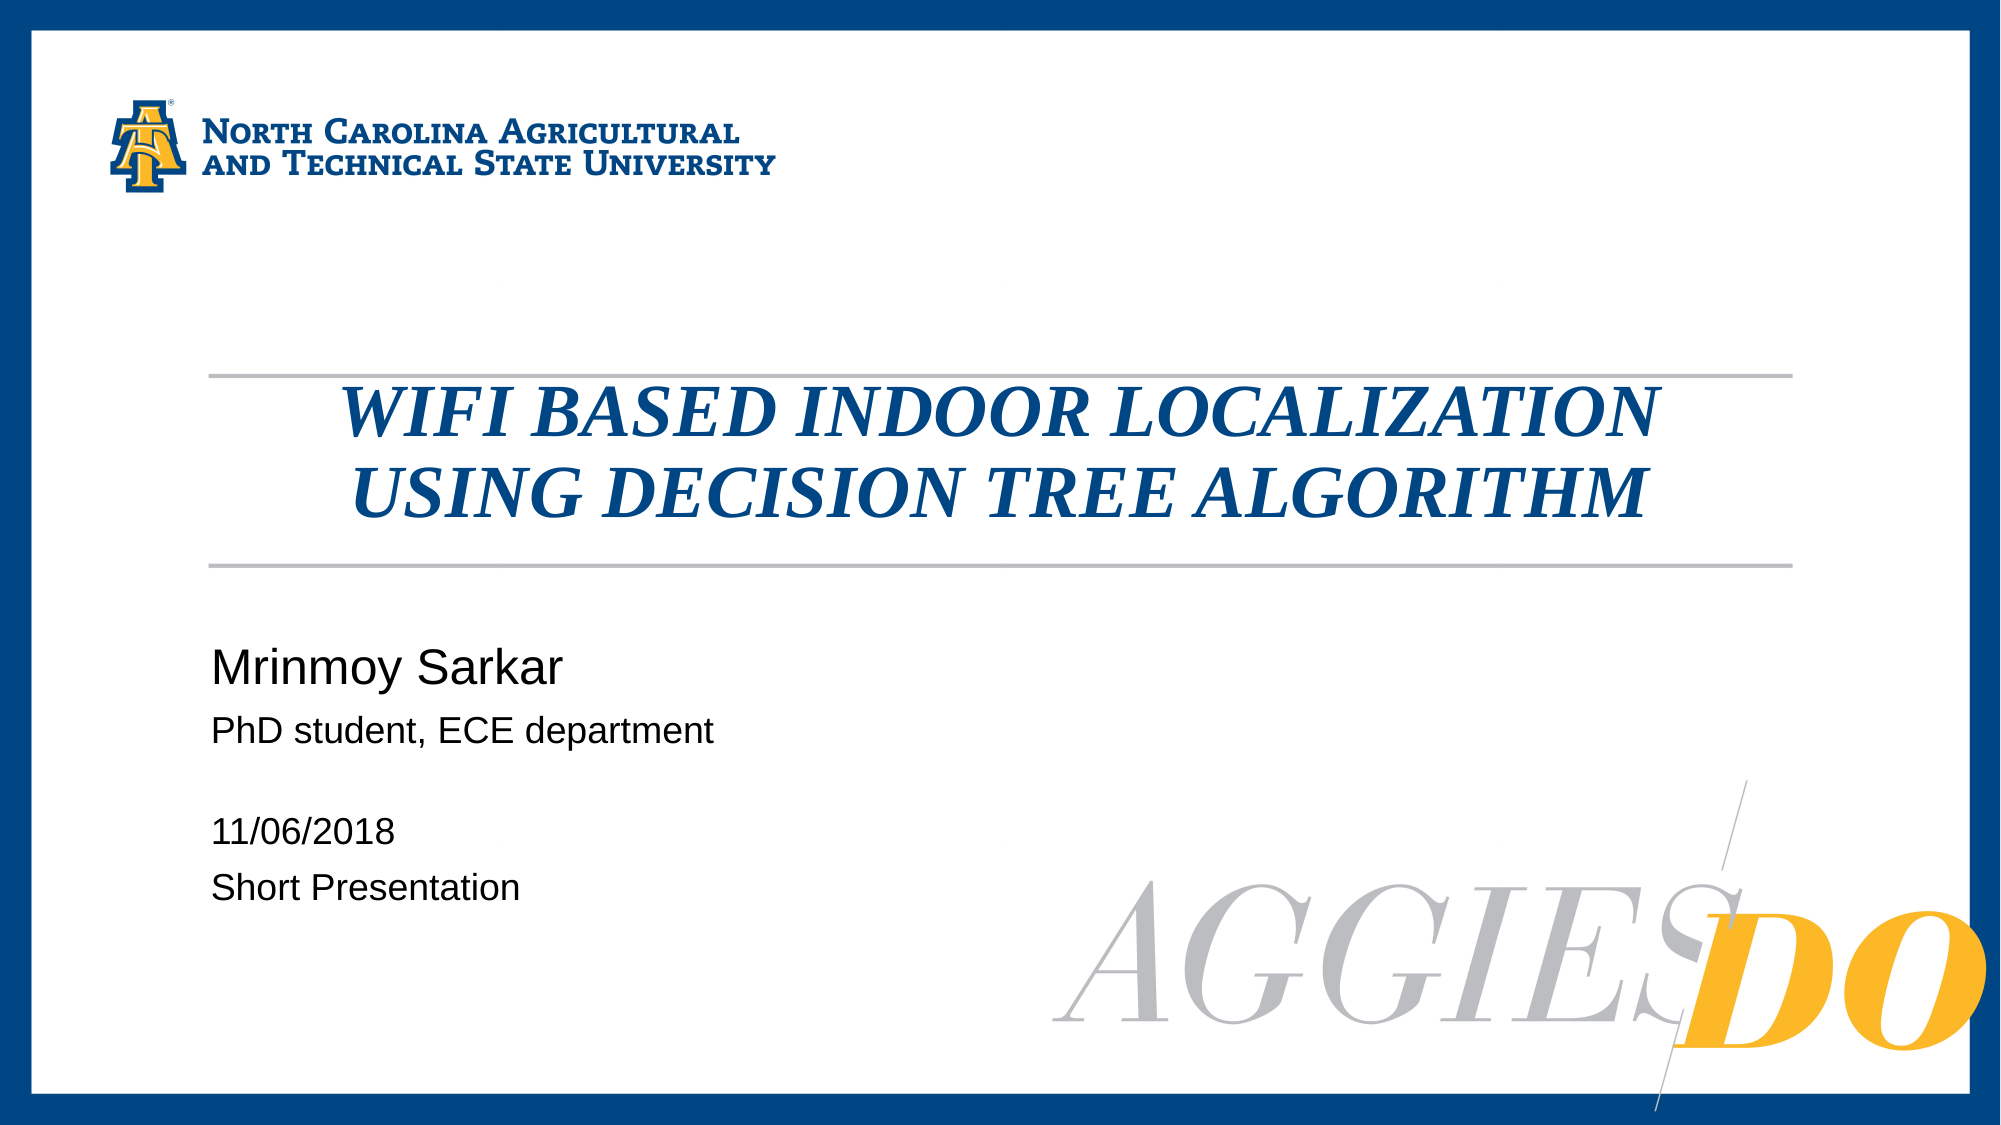

# WIFI based indoor localization using decision tree algorithm
Mrinmoy Sarkar
PhD student, ECE department
11/06/2018
Short Presentation